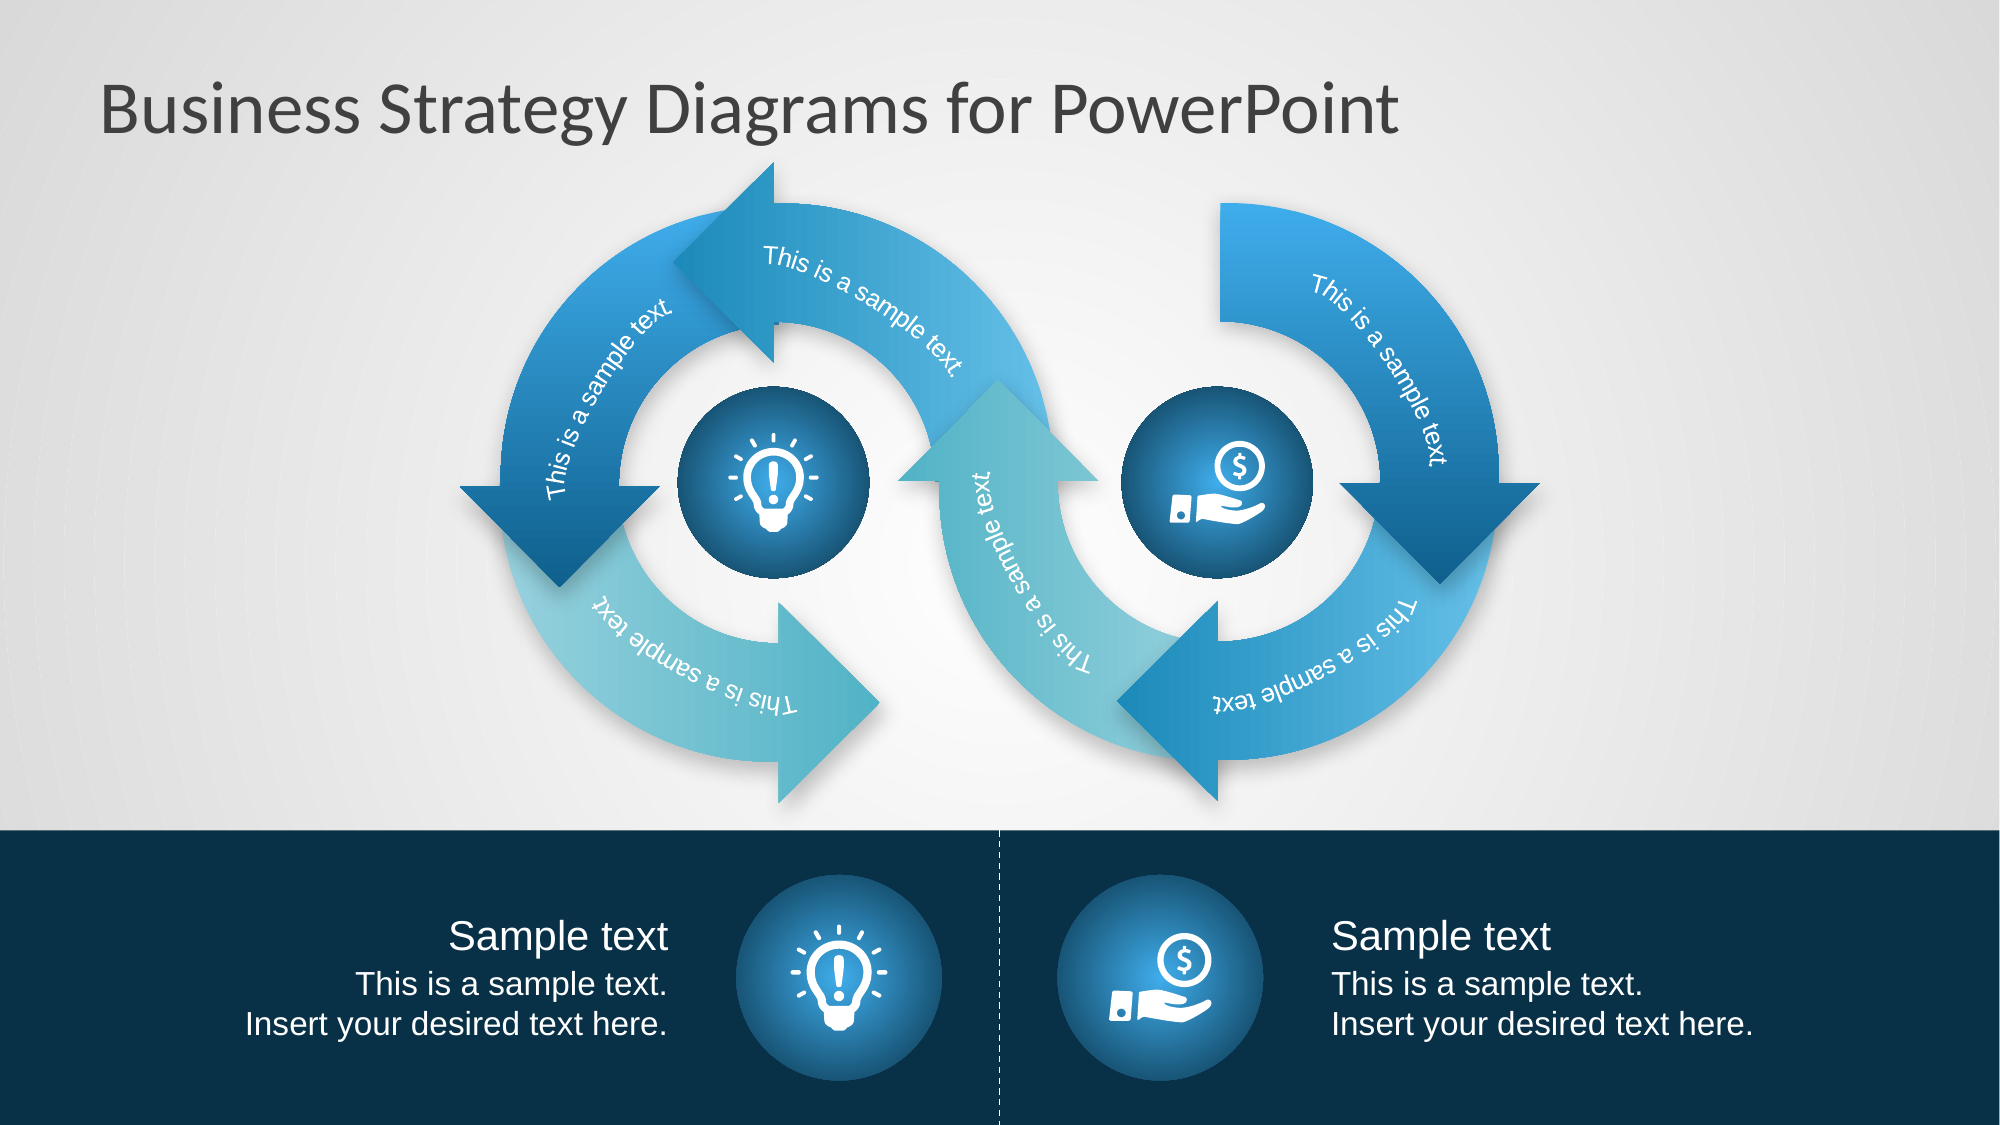

# Business Strategy Diagrams for PowerPoint

This is a sample text.
This is a sample text.
This is a sample text.

This is a sample text.
This is a sample text.
This is a sample text.

Sample text
Sample text
This is a sample text.
Insert your desired text here.
This is a sample text.
Insert your desired text here.